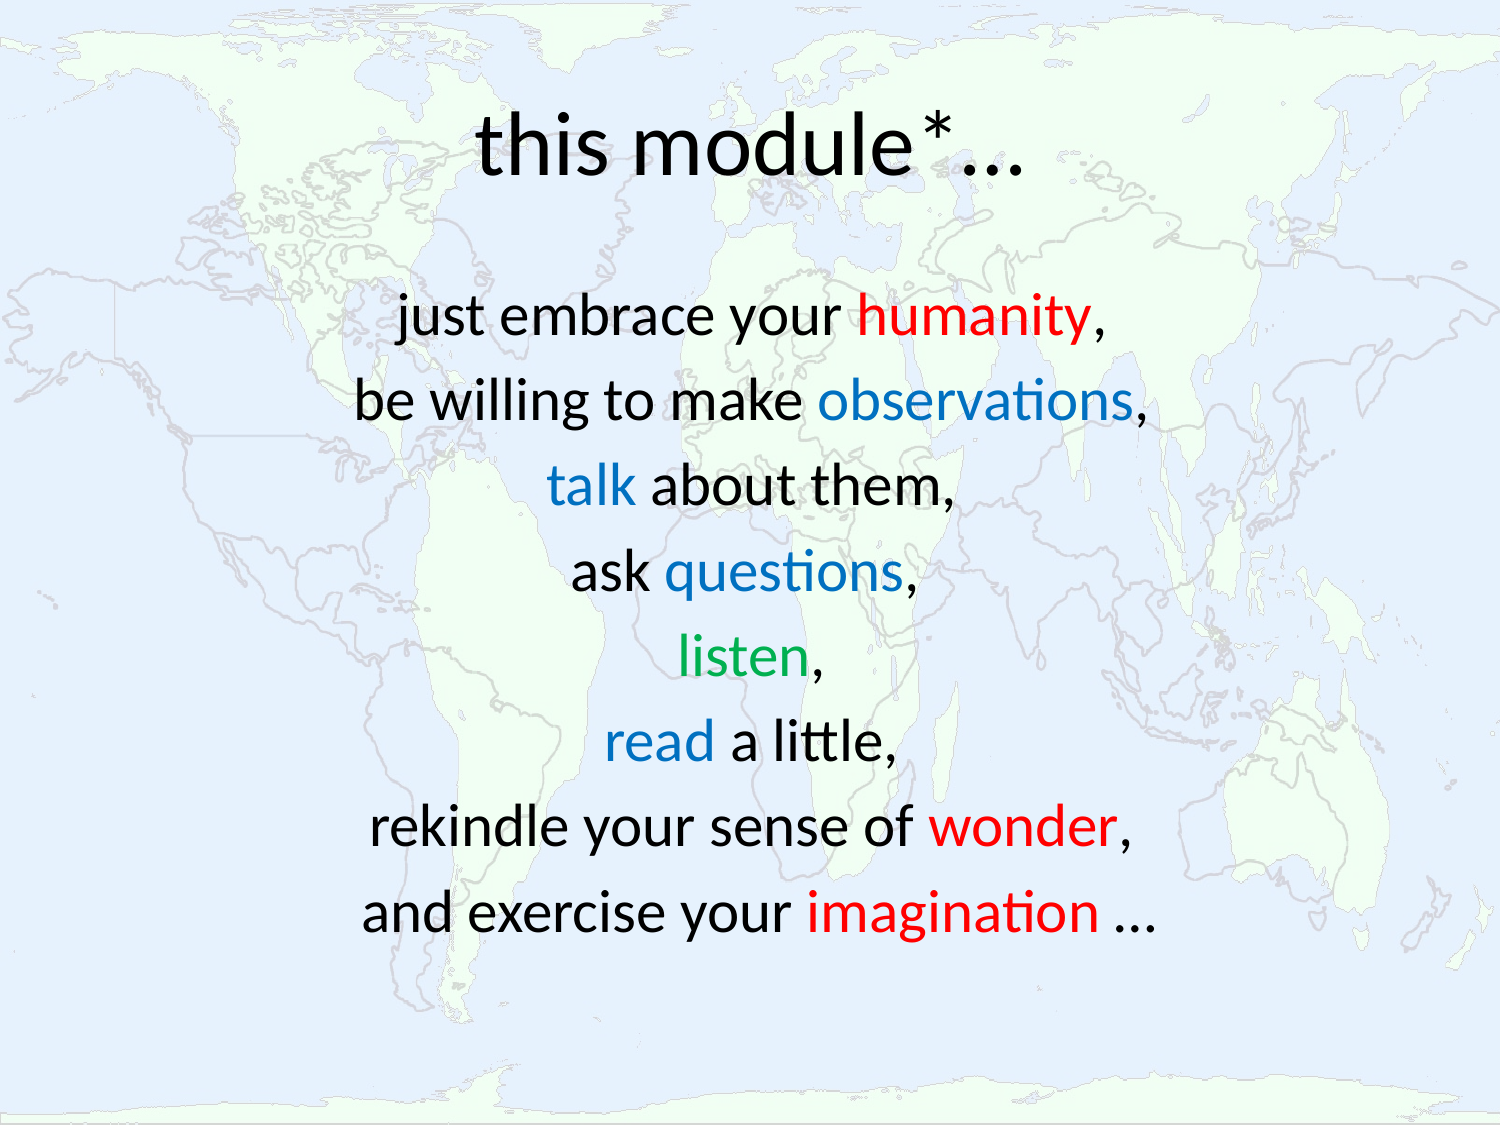

# this module*…

just embrace your humanity,
be willing to make observations,
talk about them,
ask questions,
listen,
read a little,
rekindle your sense of wonder,
 and exercise your imagination …